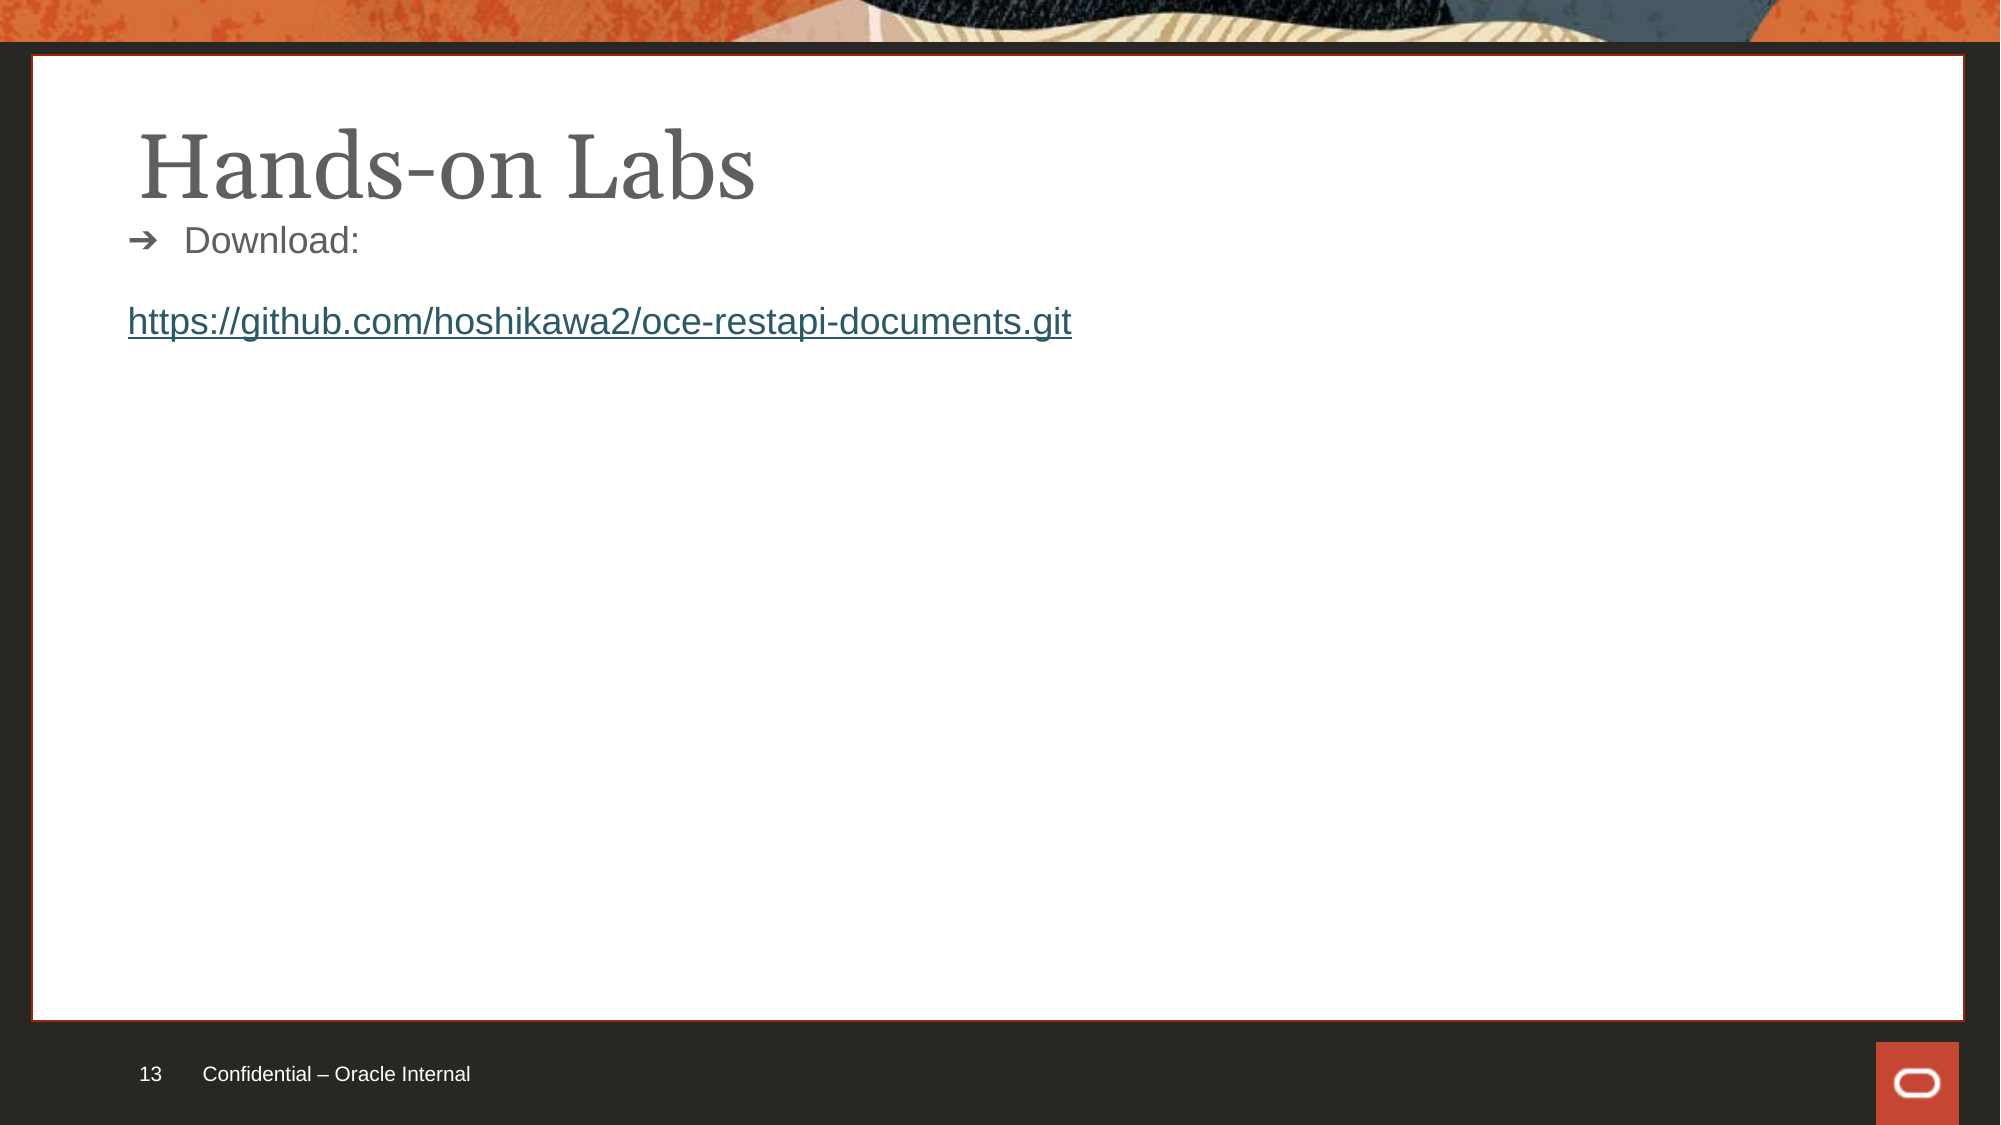

# Hands-on Labs
Download:

https://github.com/hoshikawa2/oce-restapi-documents.git

13
Confidential – Oracle Internal